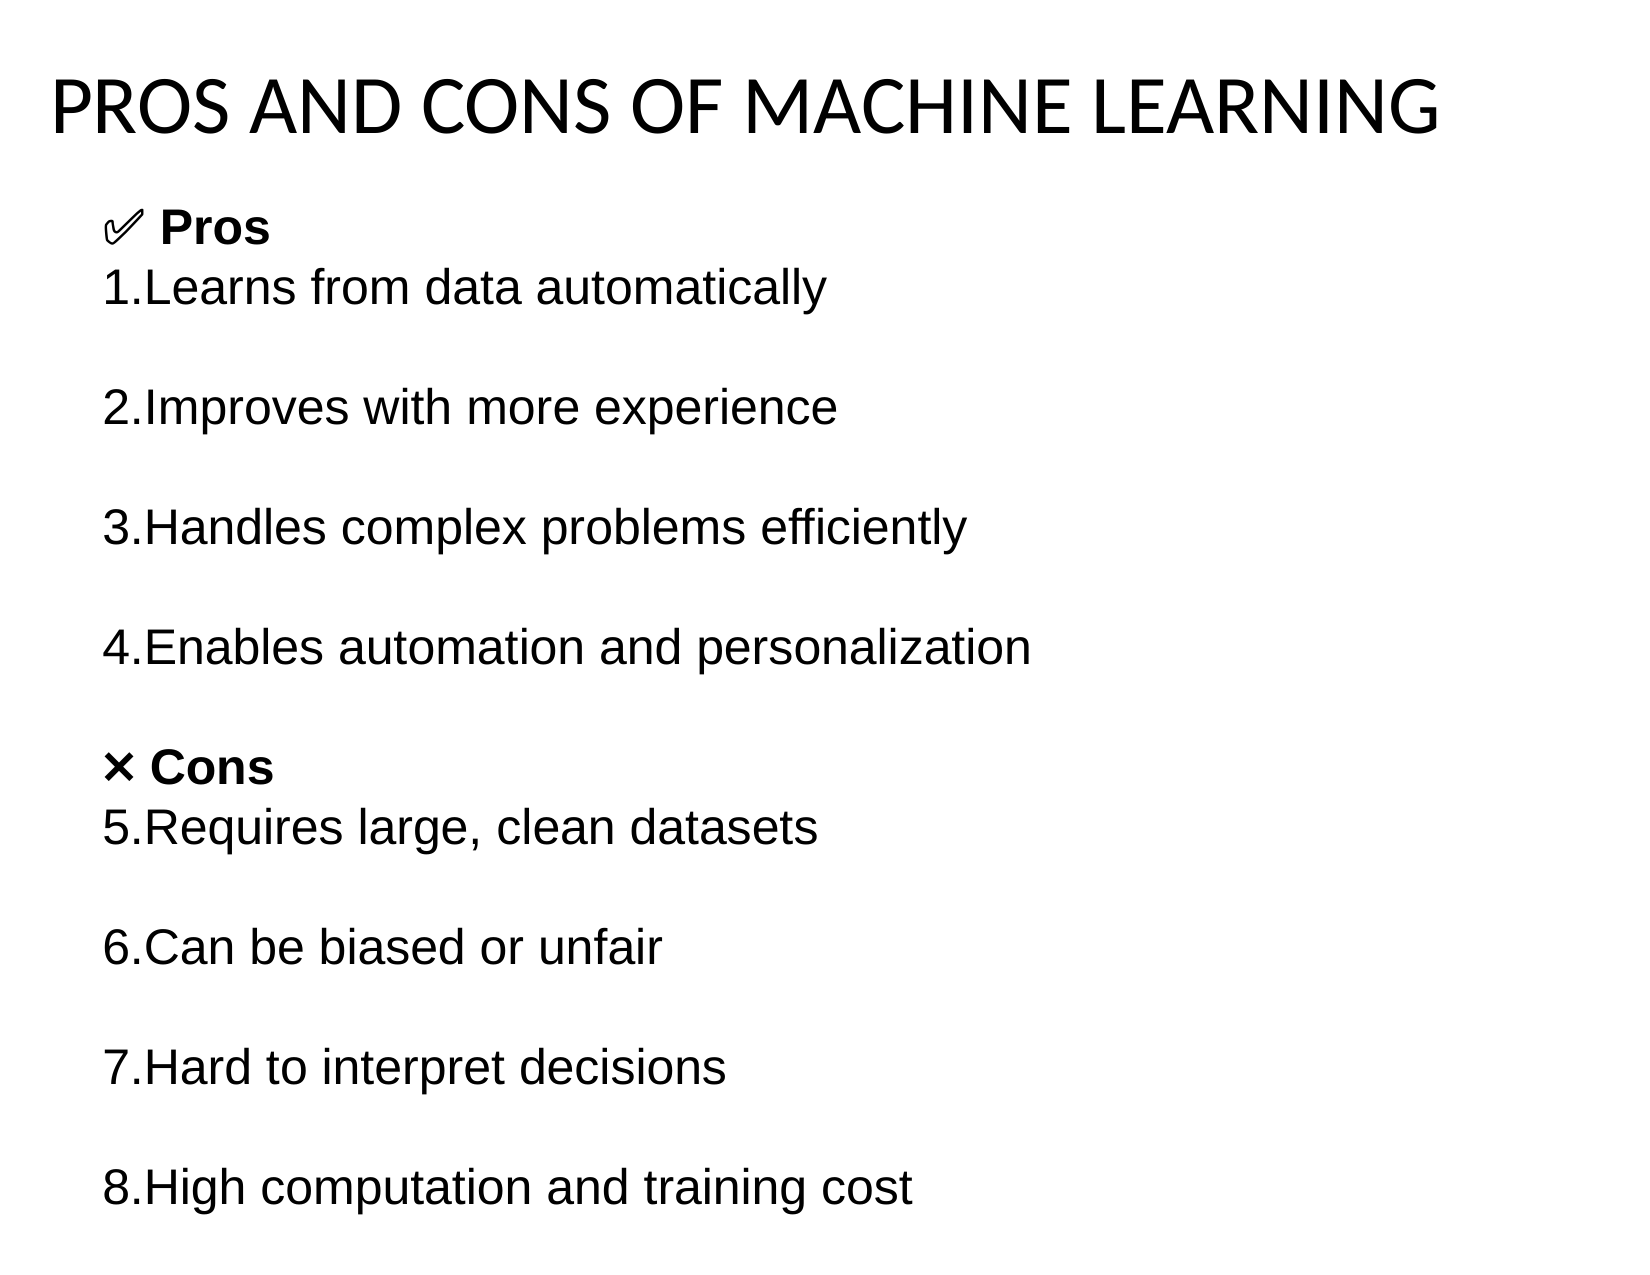

# PROS AND CONS OF MACHINE LEARNING
✅ Pros
Learns from data automatically

Improves with more experience

Handles complex problems efficiently

Enables automation and personalization

❌ Cons
Requires large, clean datasets

Can be biased or unfair

Hard to interpret decisions

High computation and training cost